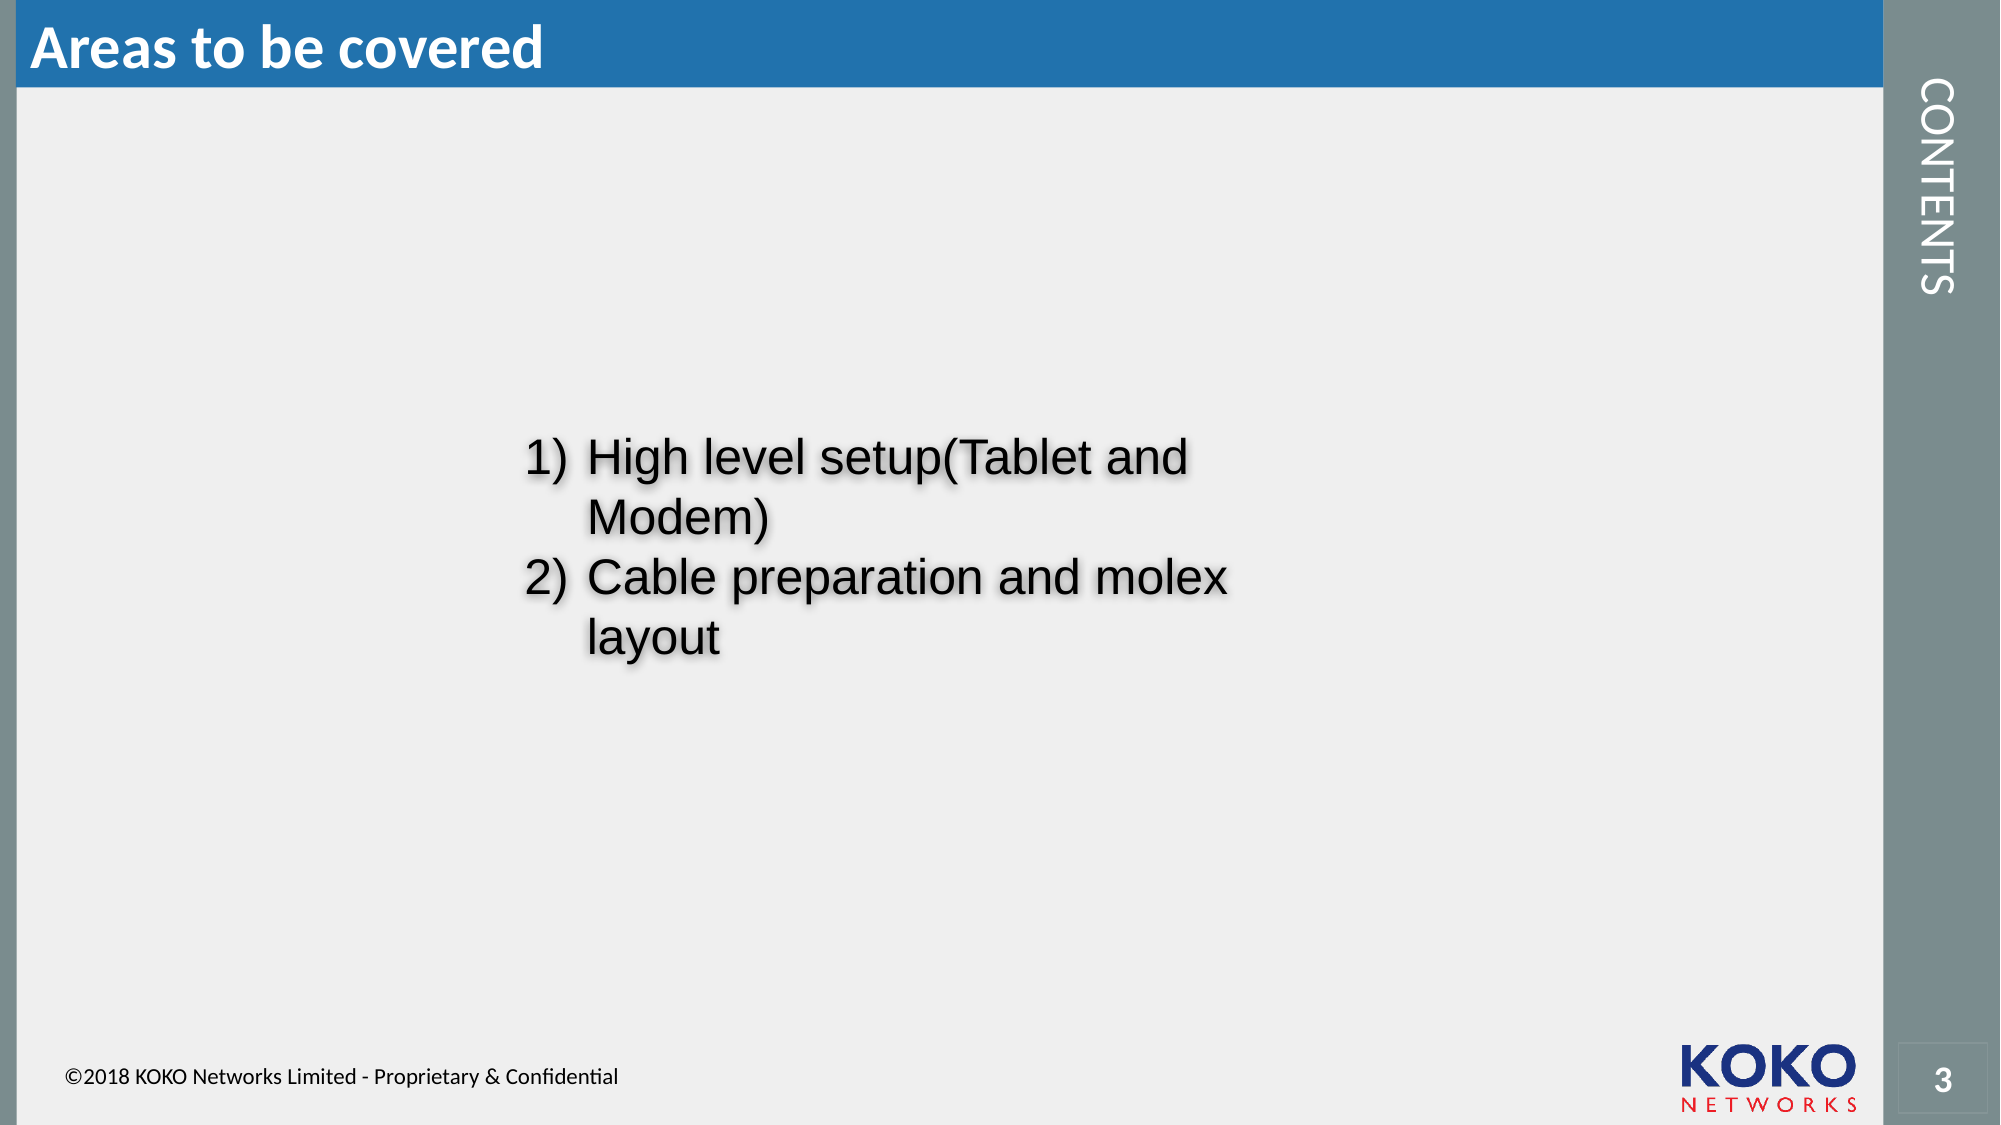

Areas to be covered

High level setup(Tablet and Modem)
Cable preparation and molex layout

# Contents
3